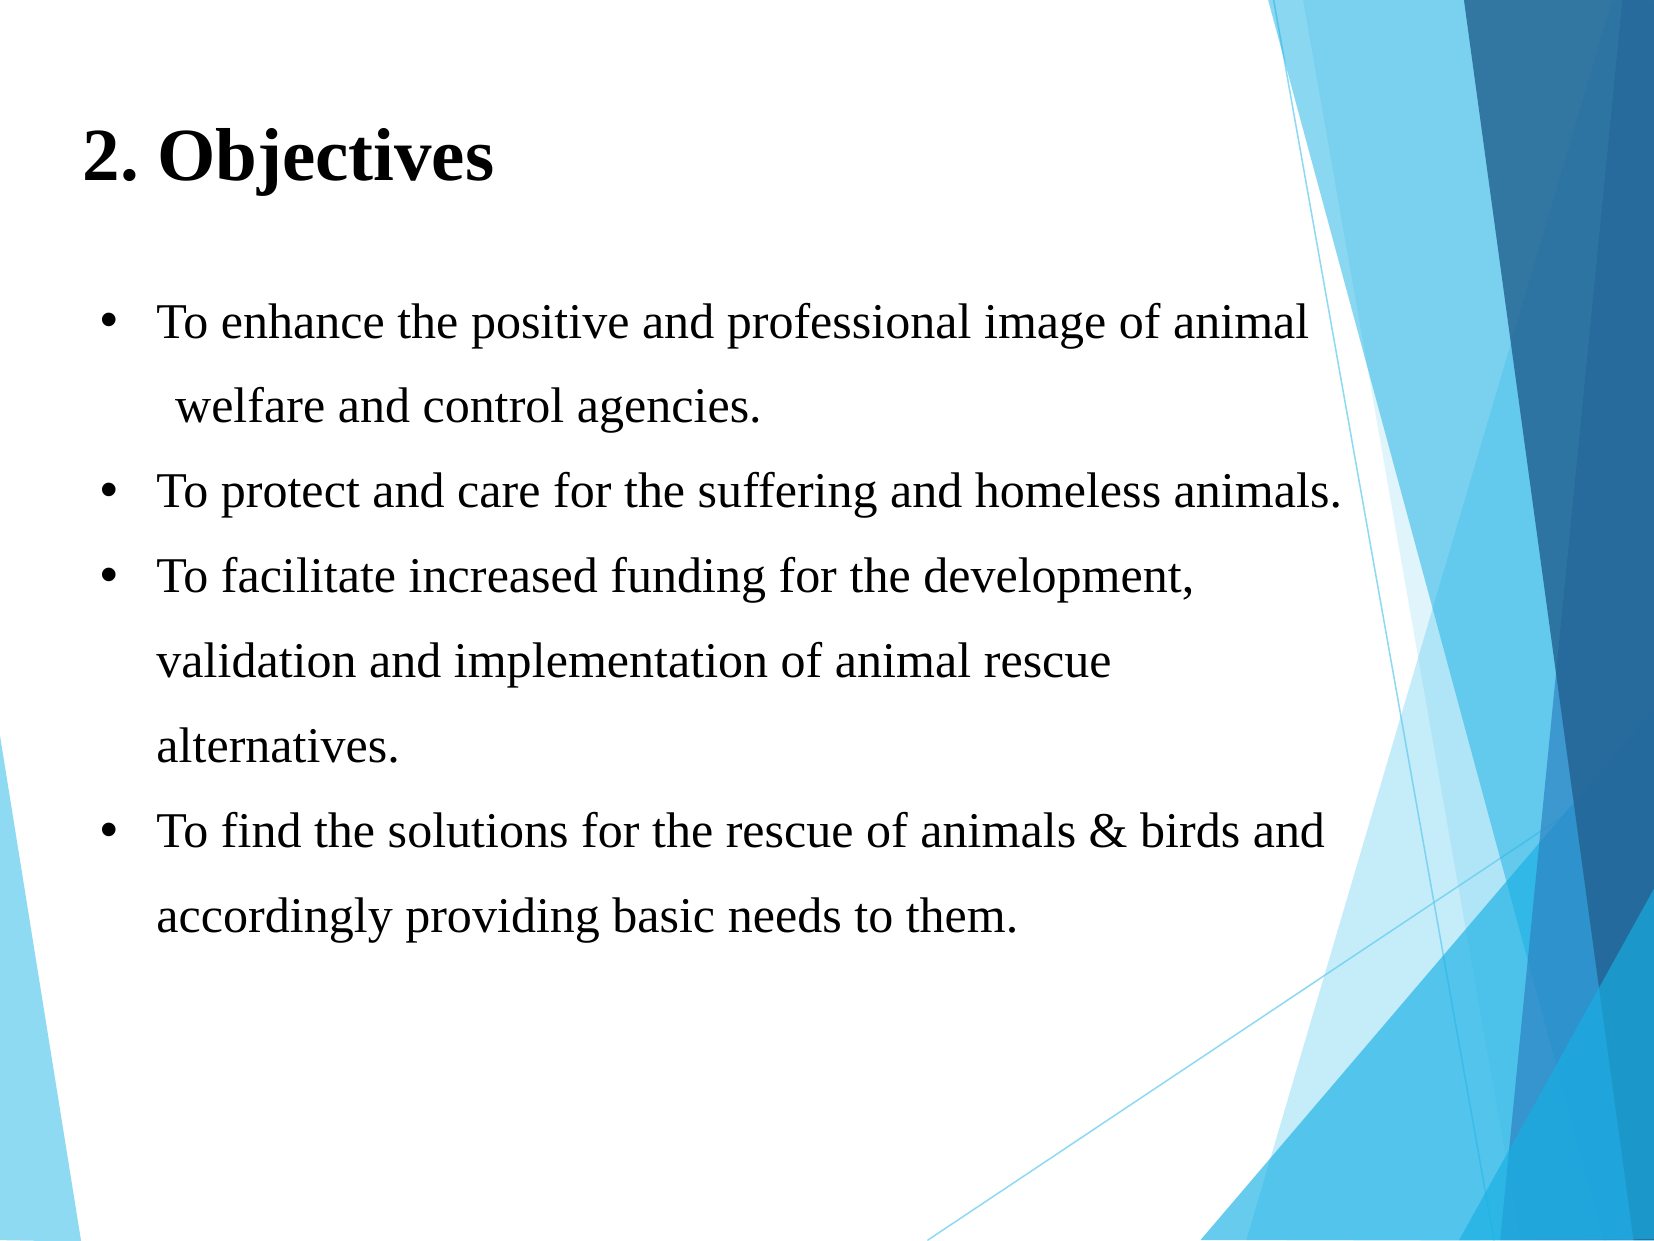

2. Objectives
To enhance the positive and professional image of animal
      welfare and control agencies.
To protect and care for the suffering and homeless animals.
To facilitate increased funding for the development,
	validation and implementation of animal rescue
	alternatives.
To find the solutions for the rescue of animals & birds and
	accordingly providing basic needs to them.